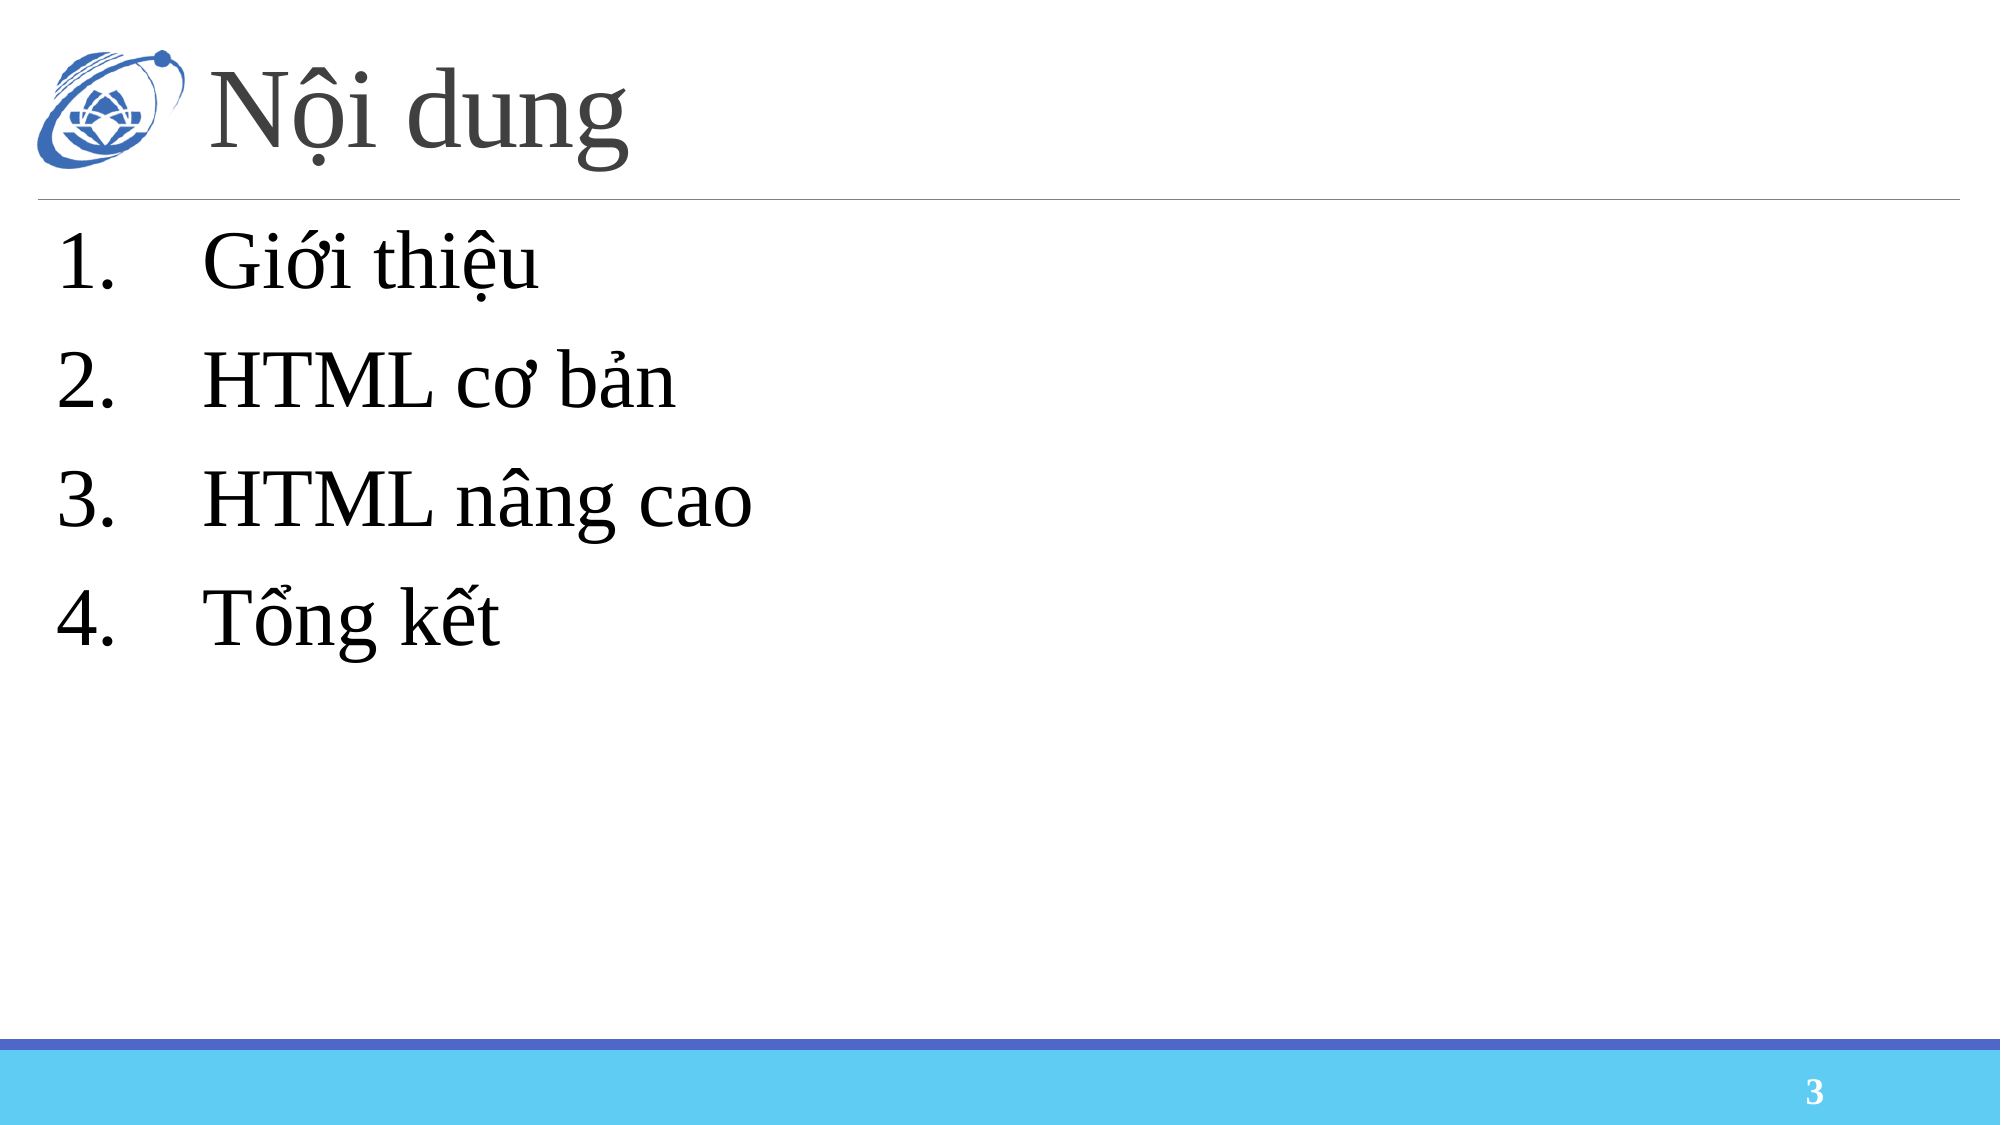

# Nội dung
1.	Giới thiệu
2.	HTML cơ bản
3.	HTML nâng cao
4.	Tổng kết
3